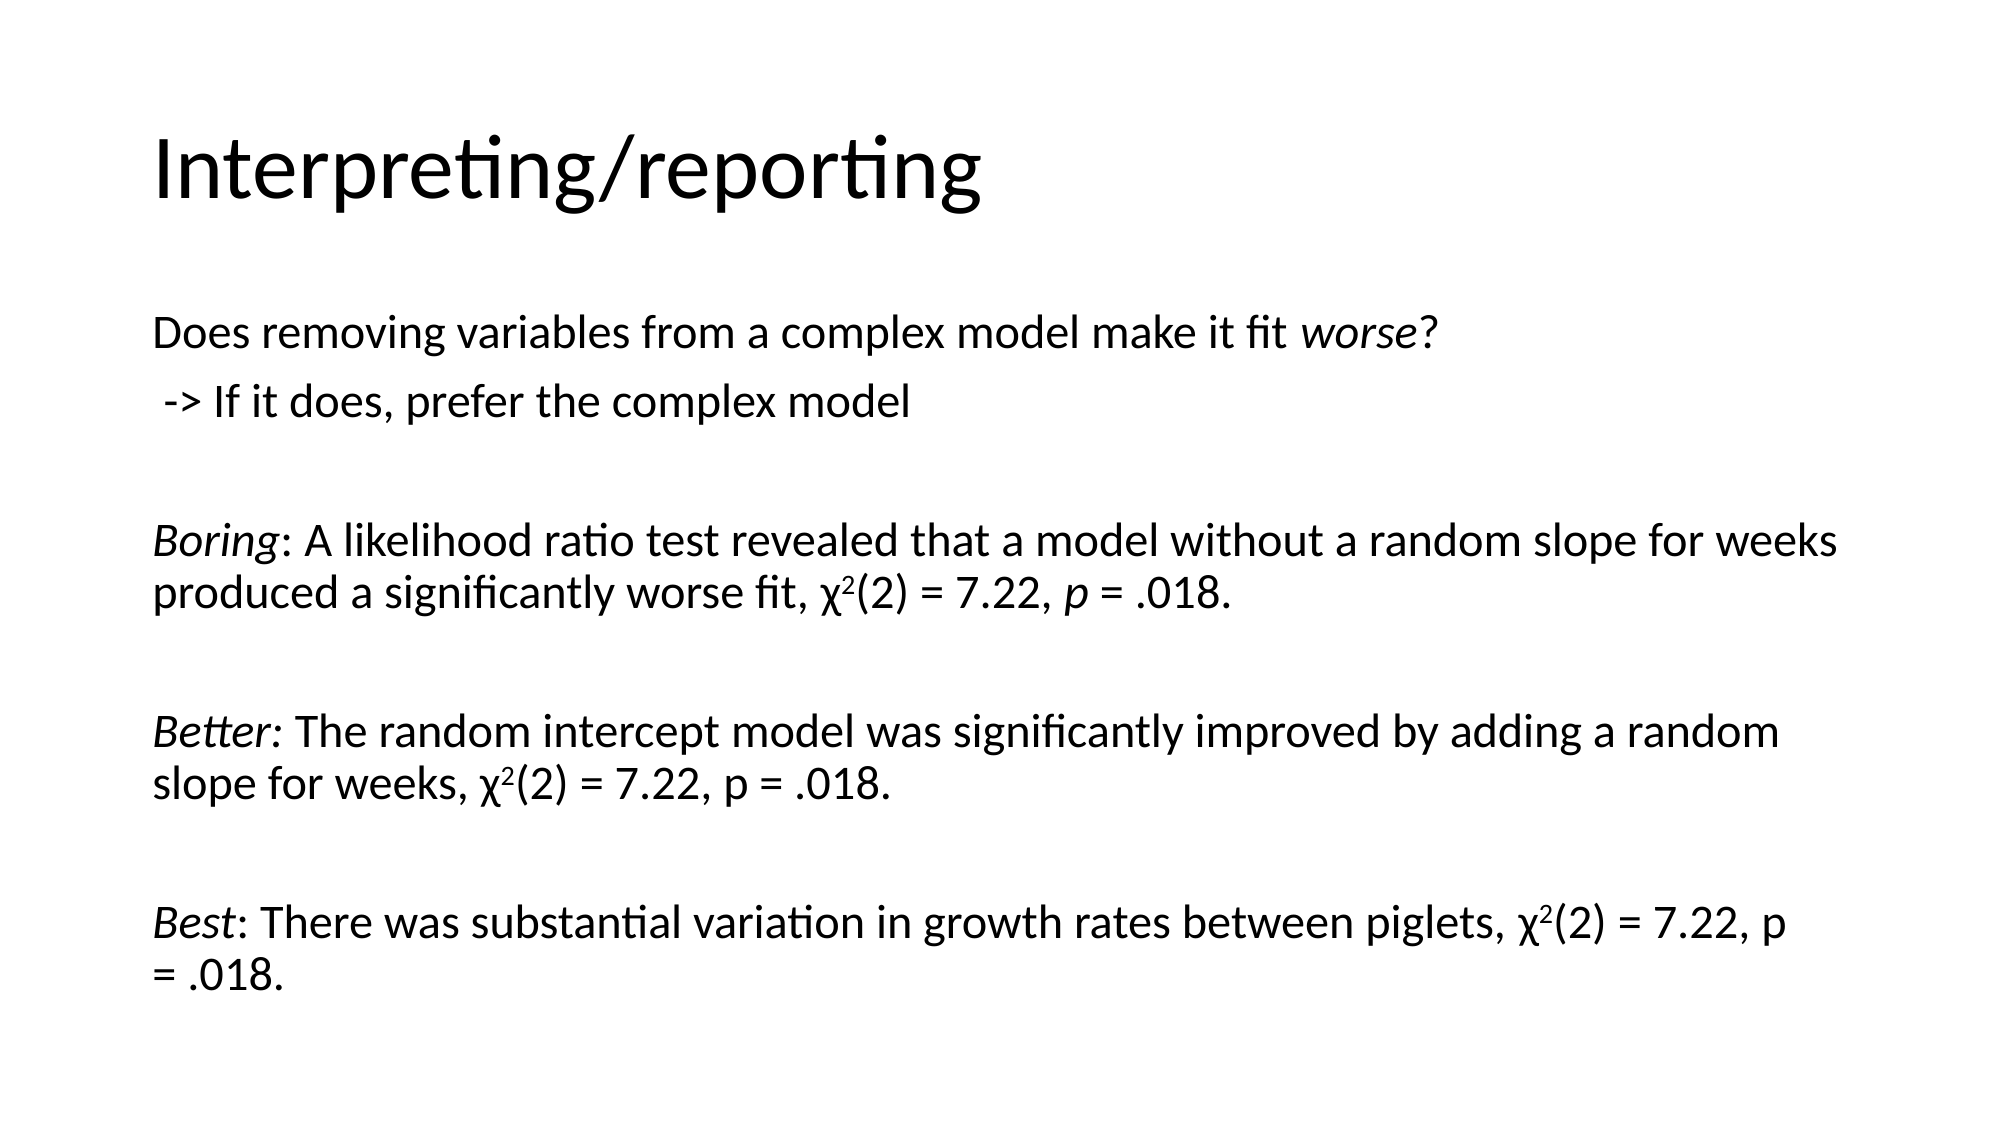

# Interpreting/reporting
Does removing variables from a complex model make it fit worse?
 -> If it does, prefer the complex model

Boring: A likelihood ratio test revealed that a model without a random slope for weeks produced a significantly worse fit, χ2(2) = 7.22, p = .018.

Better: The random intercept model was significantly improved by adding a random slope for weeks, χ2(2) = 7.22, p = .018.

Best: There was substantial variation in growth rates between piglets, χ2(2) = 7.22, p = .018.